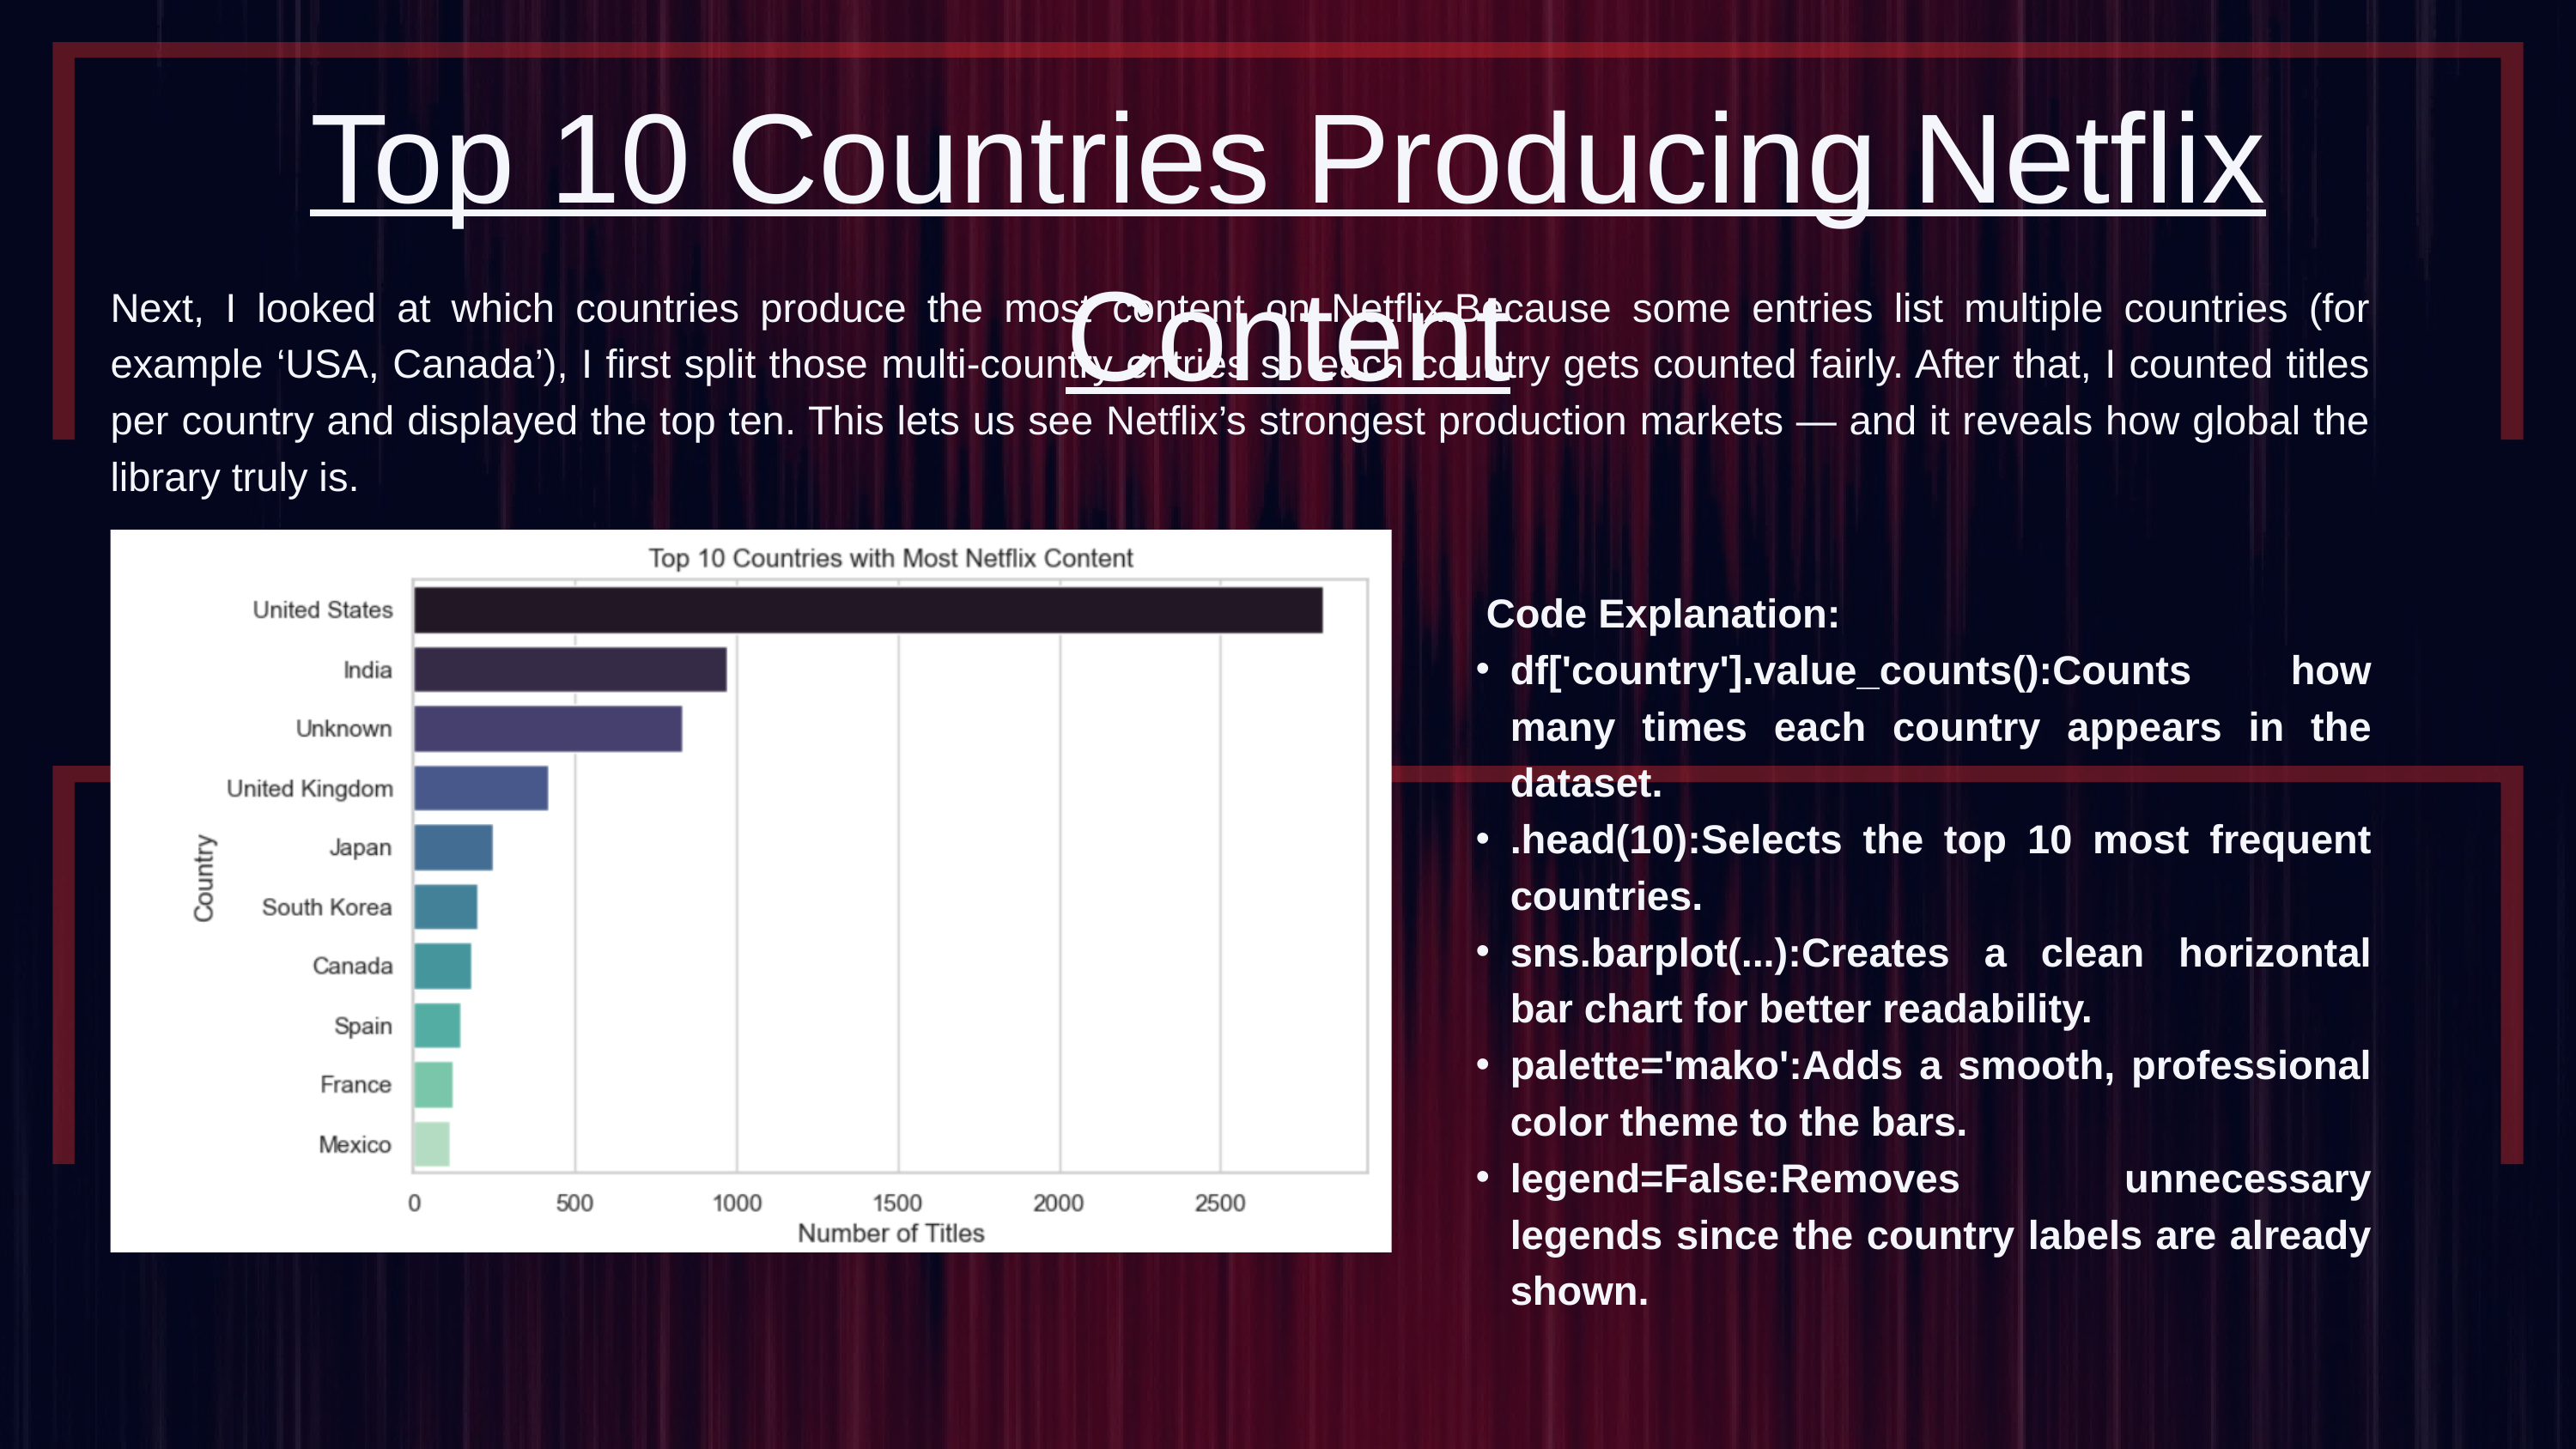

Top 10 Countries Producing Netflix Content
Next, I looked at which countries produce the most content on Netflix.Because some entries list multiple countries (for example ‘USA, Canada’), I first split those multi-country entries so each country gets counted fairly. After that, I counted titles per country and displayed the top ten. This lets us see Netflix’s strongest production markets — and it reveals how global the library truly is.

    Code Explanation:
df['country'].value_counts():Counts how many times each country appears in the dataset.
.head(10):Selects the top 10 most frequent countries.
sns.barplot(...):Creates a clean horizontal bar chart for better readability.
palette='mako':Adds a smooth, professional color theme to the bars.
legend=False:Removes unnecessary legends since the country labels are already shown.